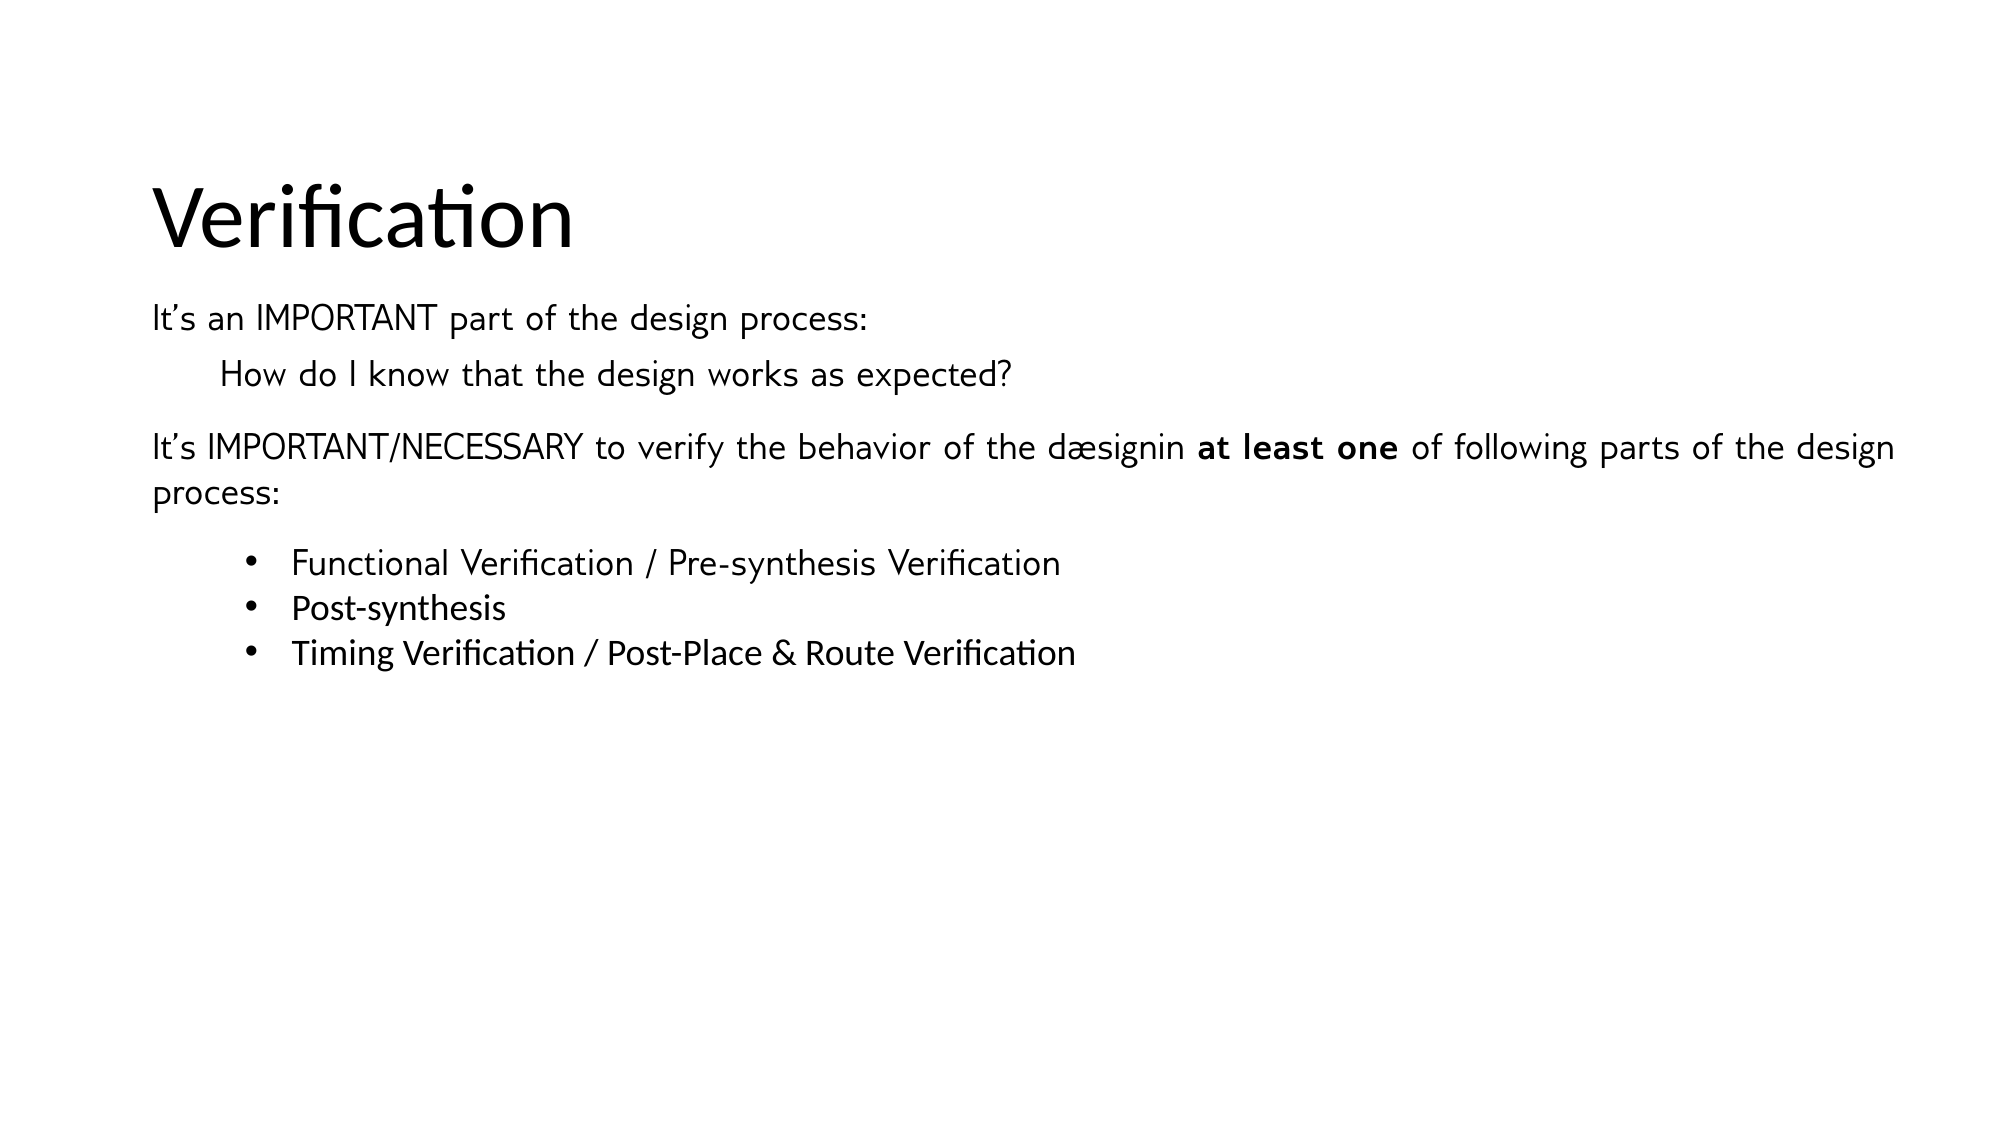

# Verification

It’s an IMPORTANT part of the design process:

How do I know that the design works as expected?

It’s IMPORTANT/NECESSARY to verify the behavior of the daesignin at least one of following parts of the design process:

Functional Verification / Pre-synthesis Verification
Post-synthesis
Timing Verification / Post-Place & Route Verification